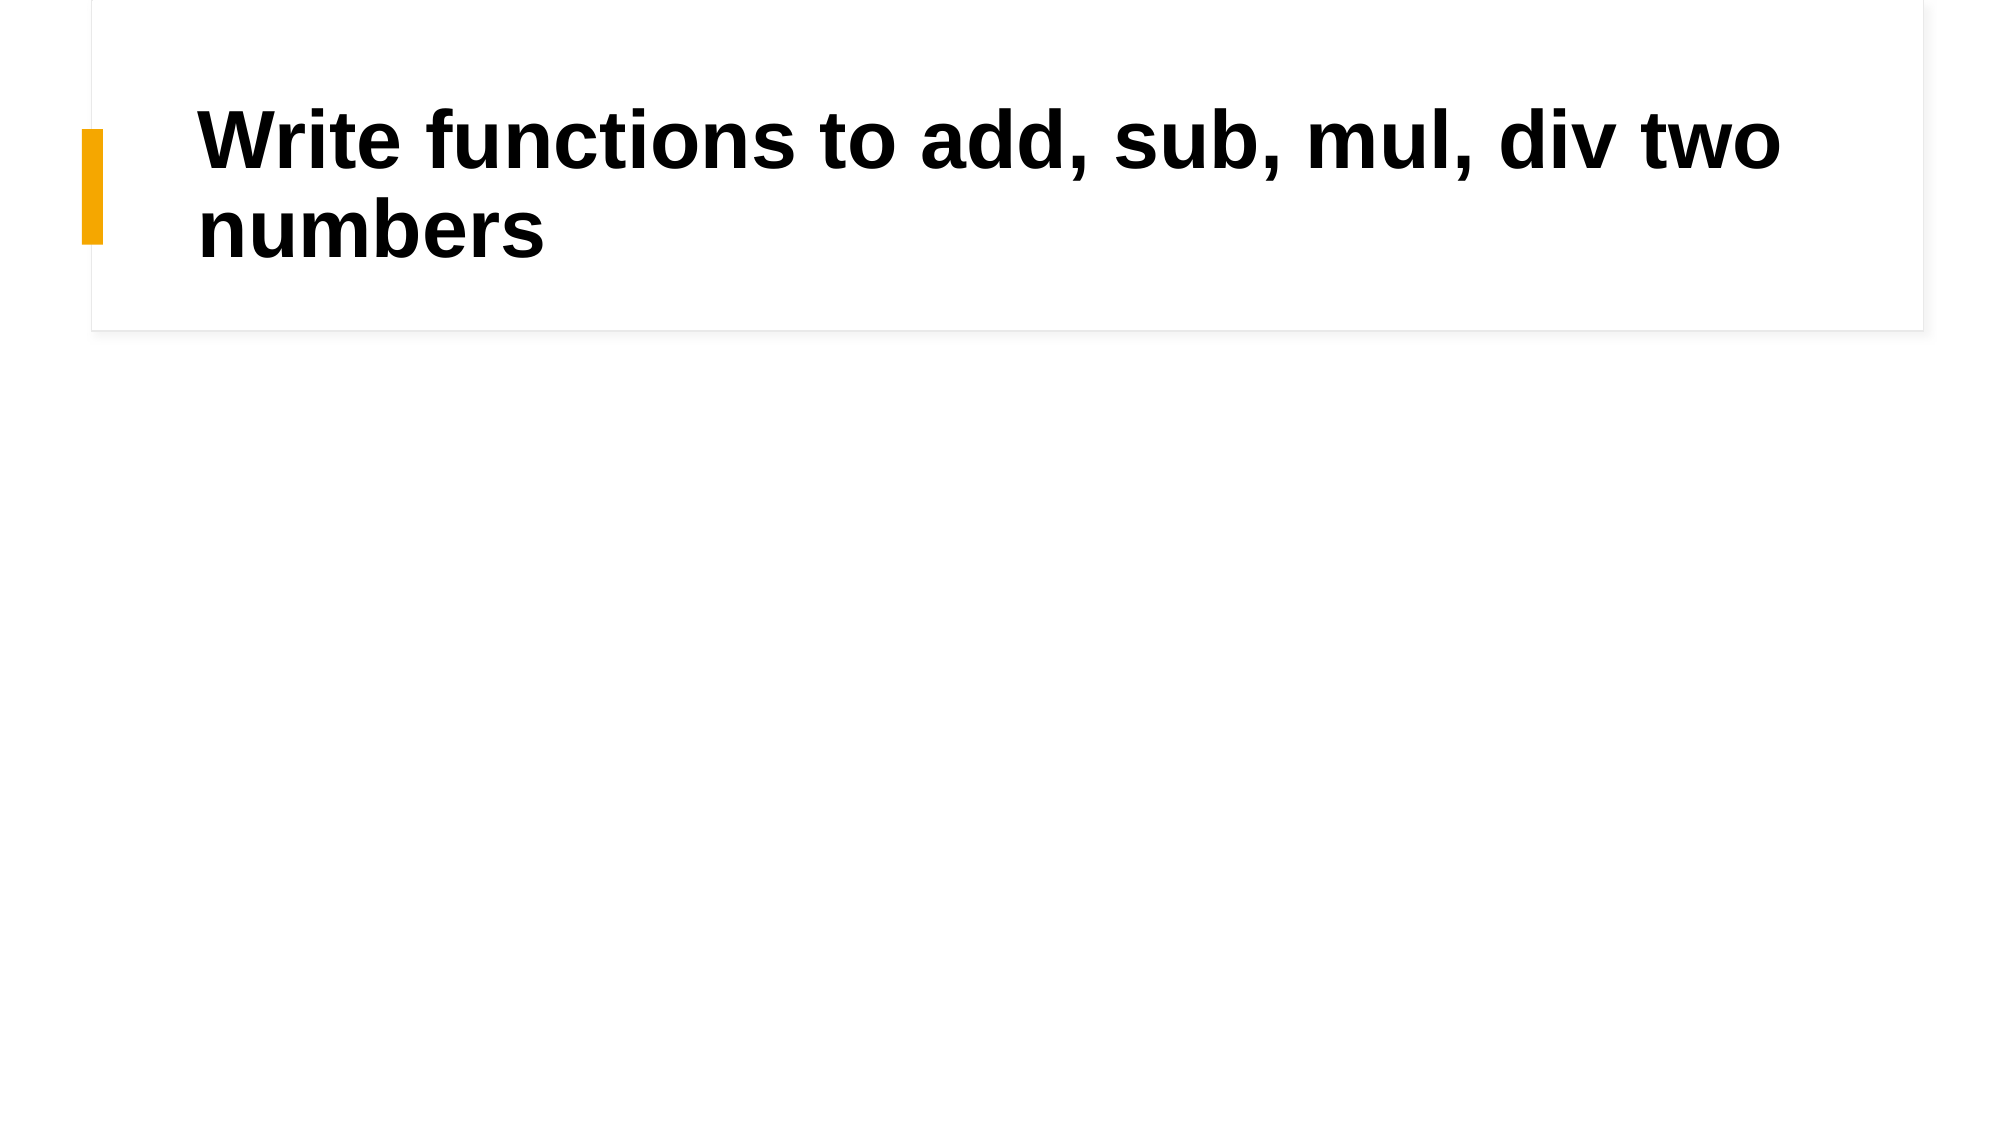

# Write functions to add, sub, mul, div two numbers